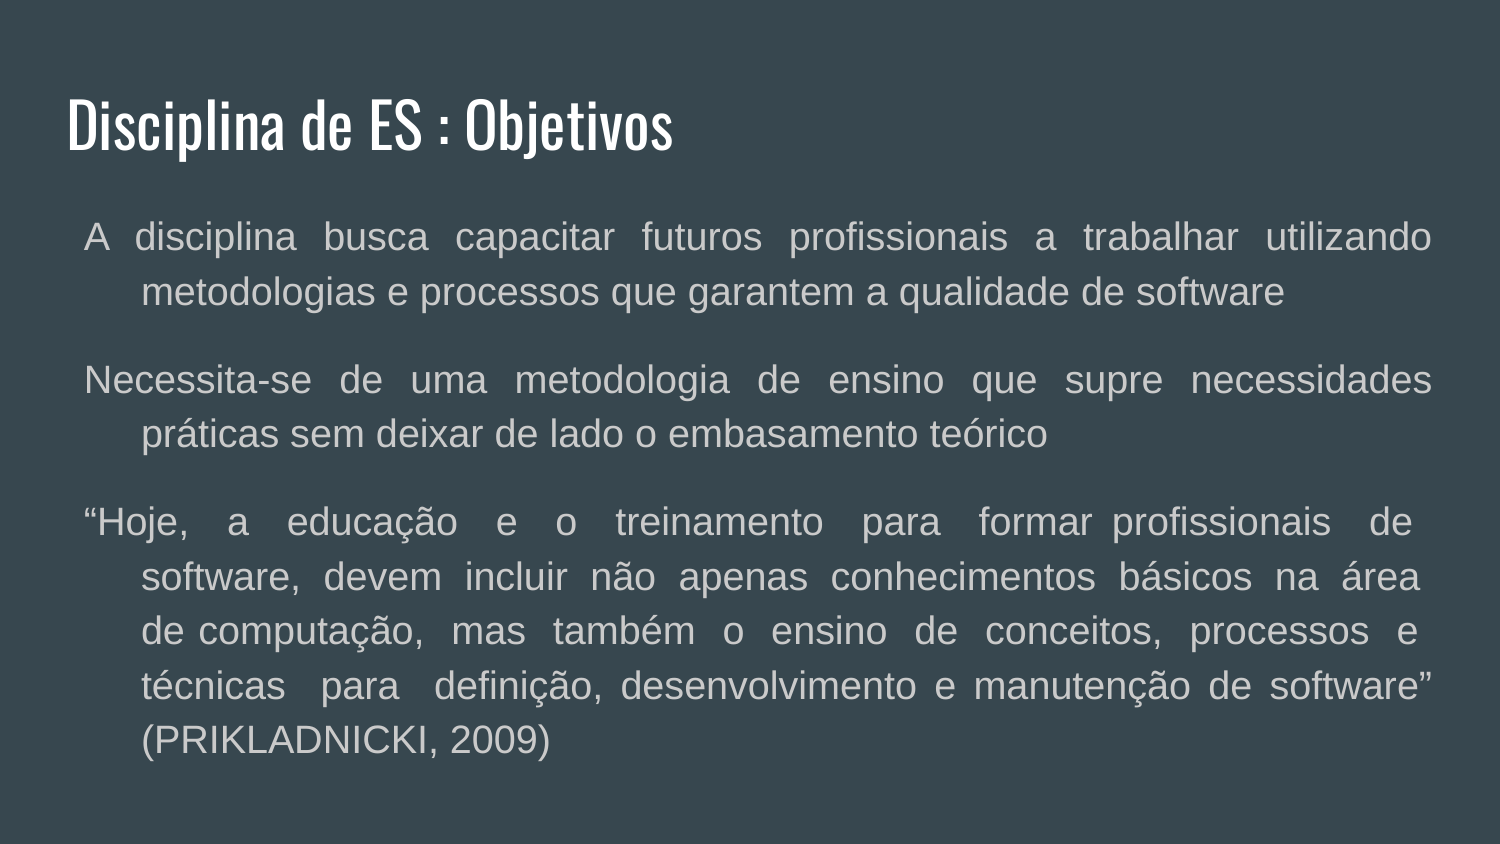

# Disciplina de ES : Objetivos
A disciplina busca capacitar futuros profissionais a trabalhar utilizando metodologias e processos que garantem a qualidade de software
Necessita-se de uma metodologia de ensino que supre necessidades práticas sem deixar de lado o embasamento teórico
“Hoje,  a  educação  e  o  treinamento  para  formar profissionais  de  software,  devem  incluir  não  apenas  conhecimentos  básicos  na  área  de computação,  mas  também  o  ensino  de  conceitos,  processos  e  técnicas  para  definição, desenvolvimento e manutenção de software” (PRIKLADNICKI, 2009)